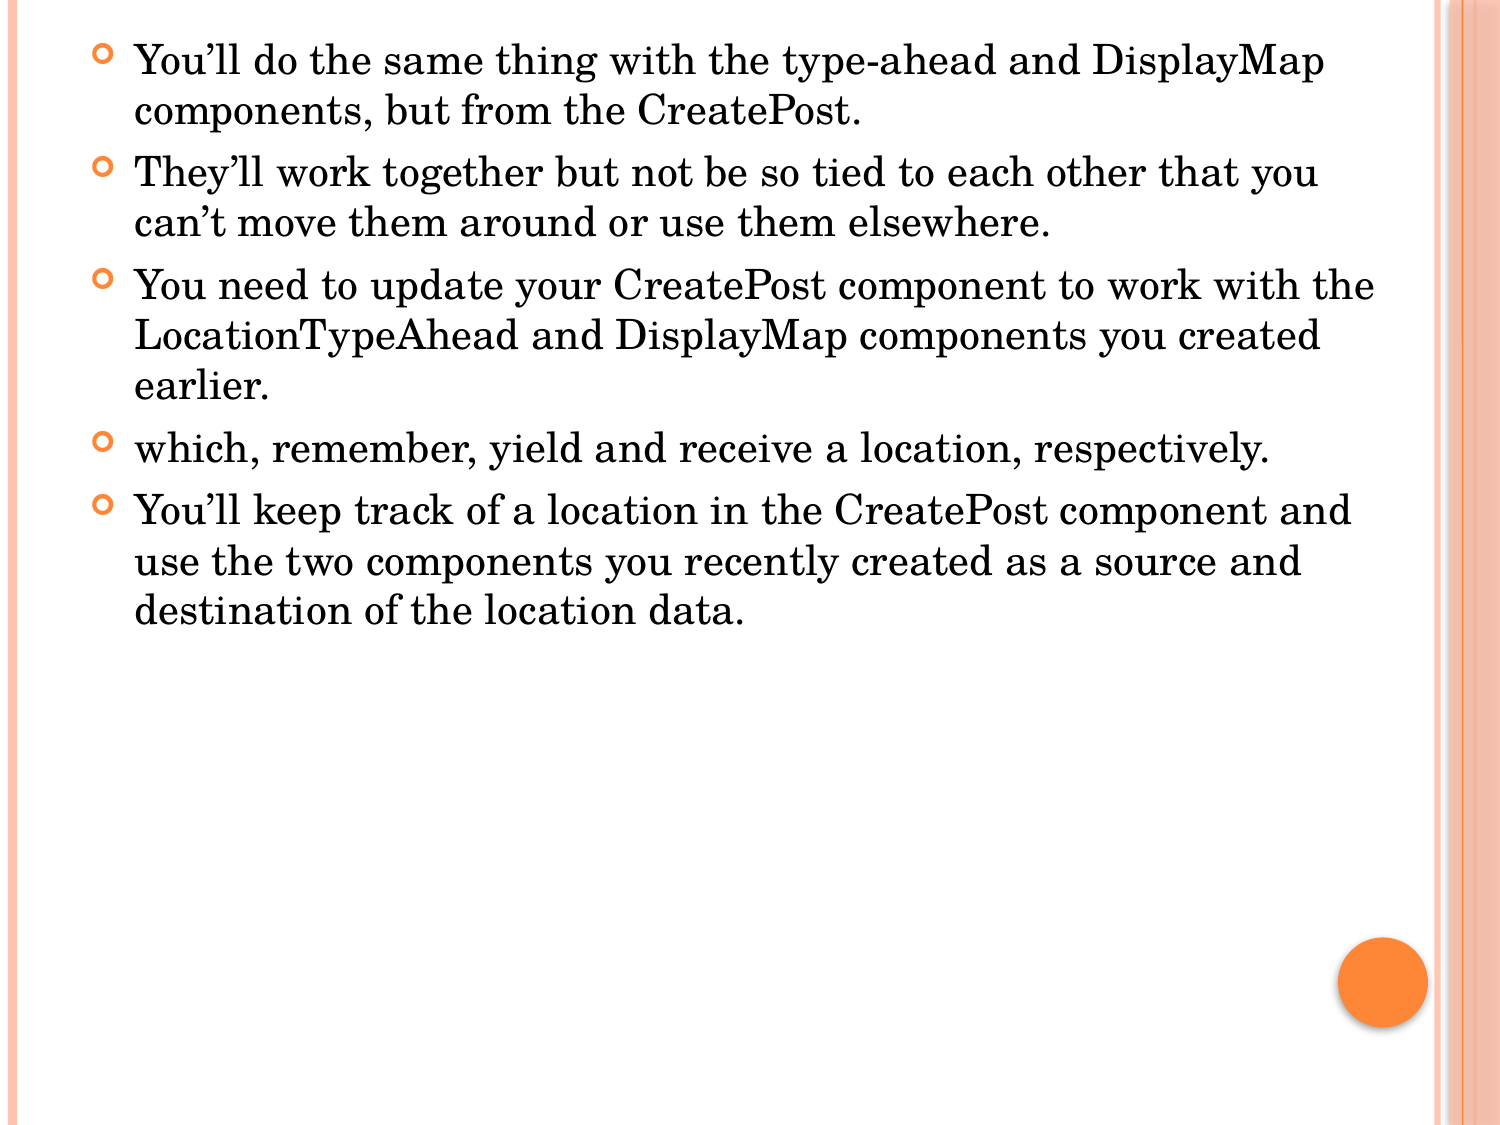

You’ll do the same thing with the type-ahead and DisplayMap components, but from the CreatePost.
They’ll work together but not be so tied to each other that you can’t move them around or use them elsewhere.
You need to update your CreatePost component to work with the LocationTypeAhead and DisplayMap components you created earlier.
which, remember, yield and receive a location, respectively.
You’ll keep track of a location in the CreatePost component and use the two components you recently created as a source and  destination of the location data.